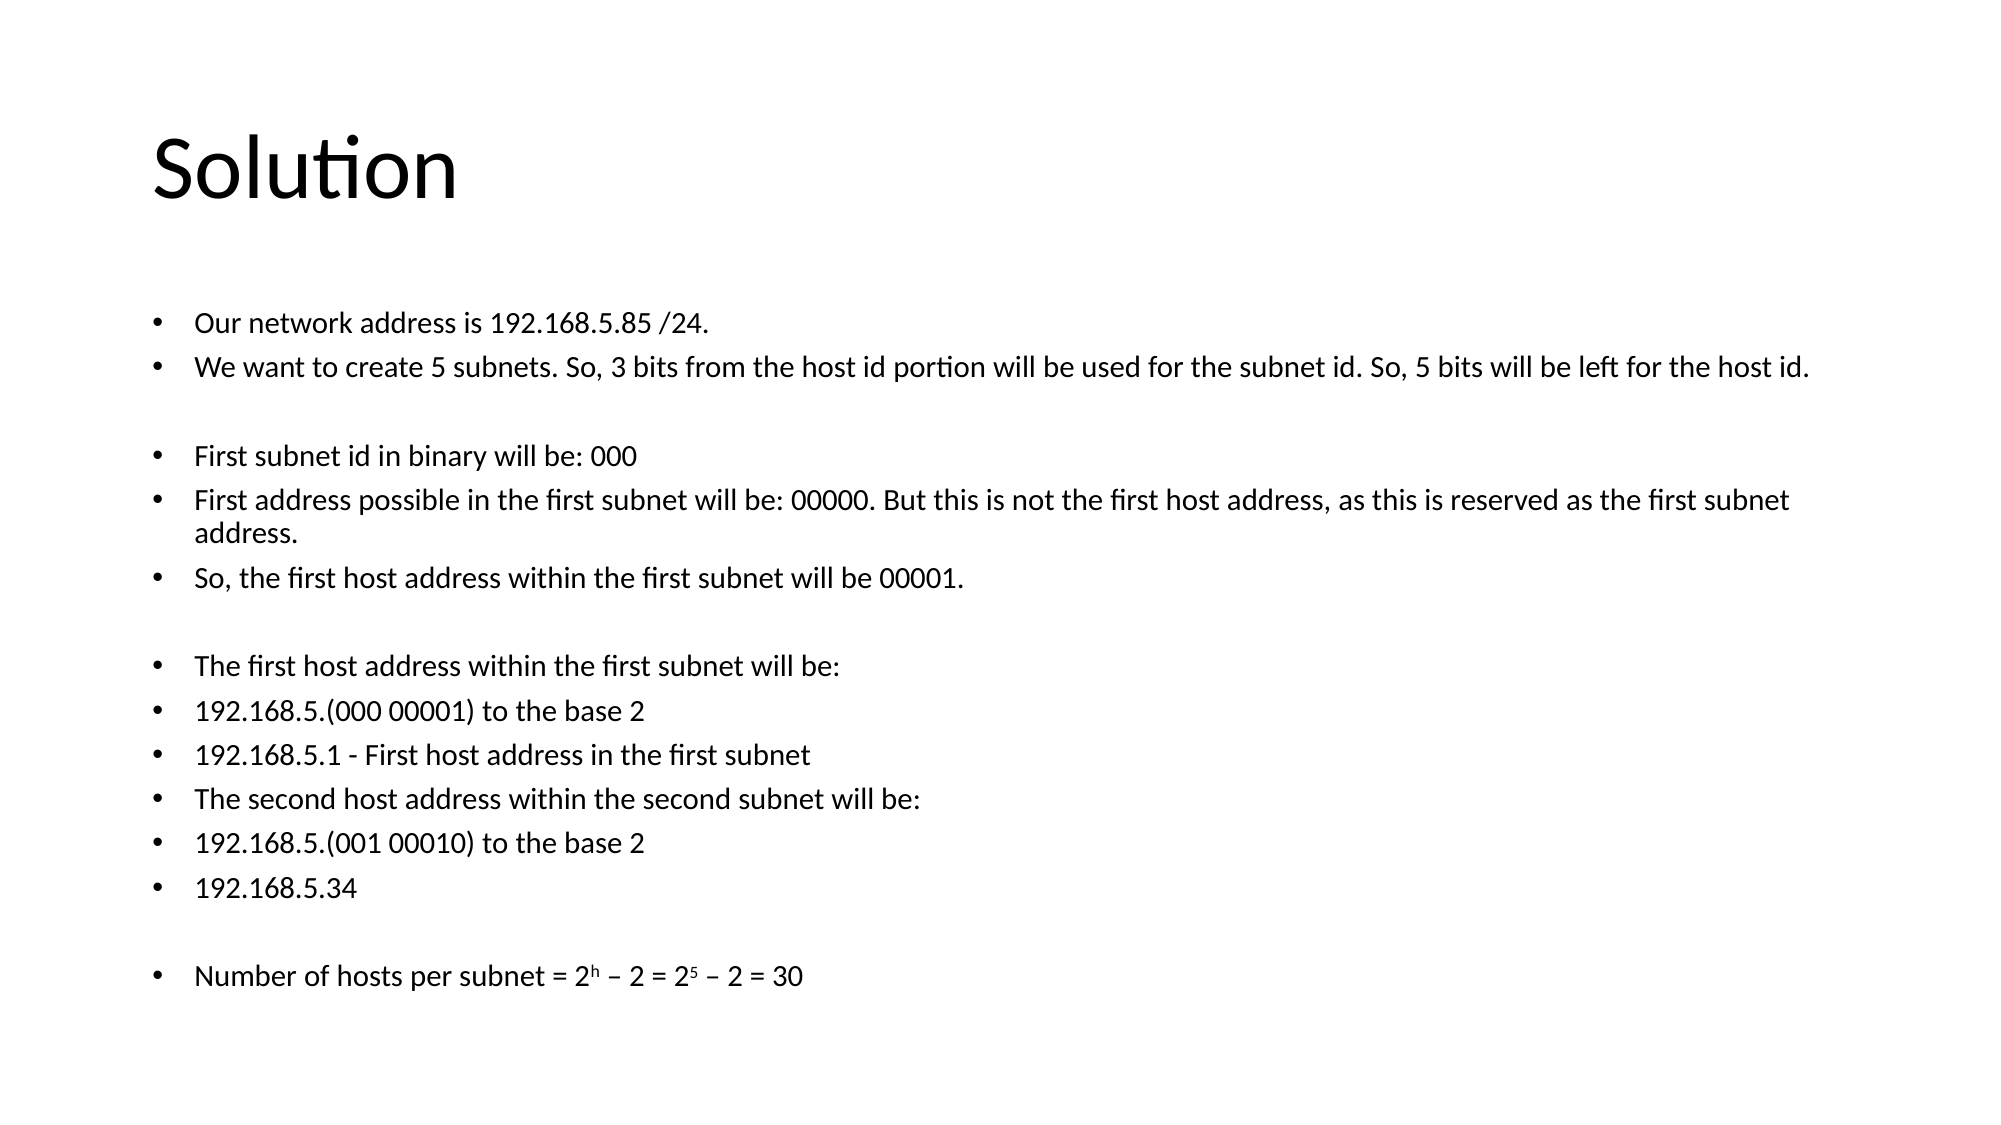

# Solution
Our network address is 192.168.5.85 /24.
We want to create 5 subnets. So, 3 bits from the host id portion will be used for the subnet id. So, 5 bits will be left for the host id.

First subnet id in binary will be: 000
First address possible in the first subnet will be: 00000. But this is not the first host address, as this is reserved as the first subnet address.
So, the first host address within the first subnet will be 00001.

The first host address within the first subnet will be:
192.168.5.(000 00001) to the base 2
192.168.5.1 - First host address in the first subnet
The second host address within the second subnet will be:
192.168.5.(001 00010) to the base 2
192.168.5.34

Number of hosts per subnet = 2h – 2 = 25 – 2 = 30